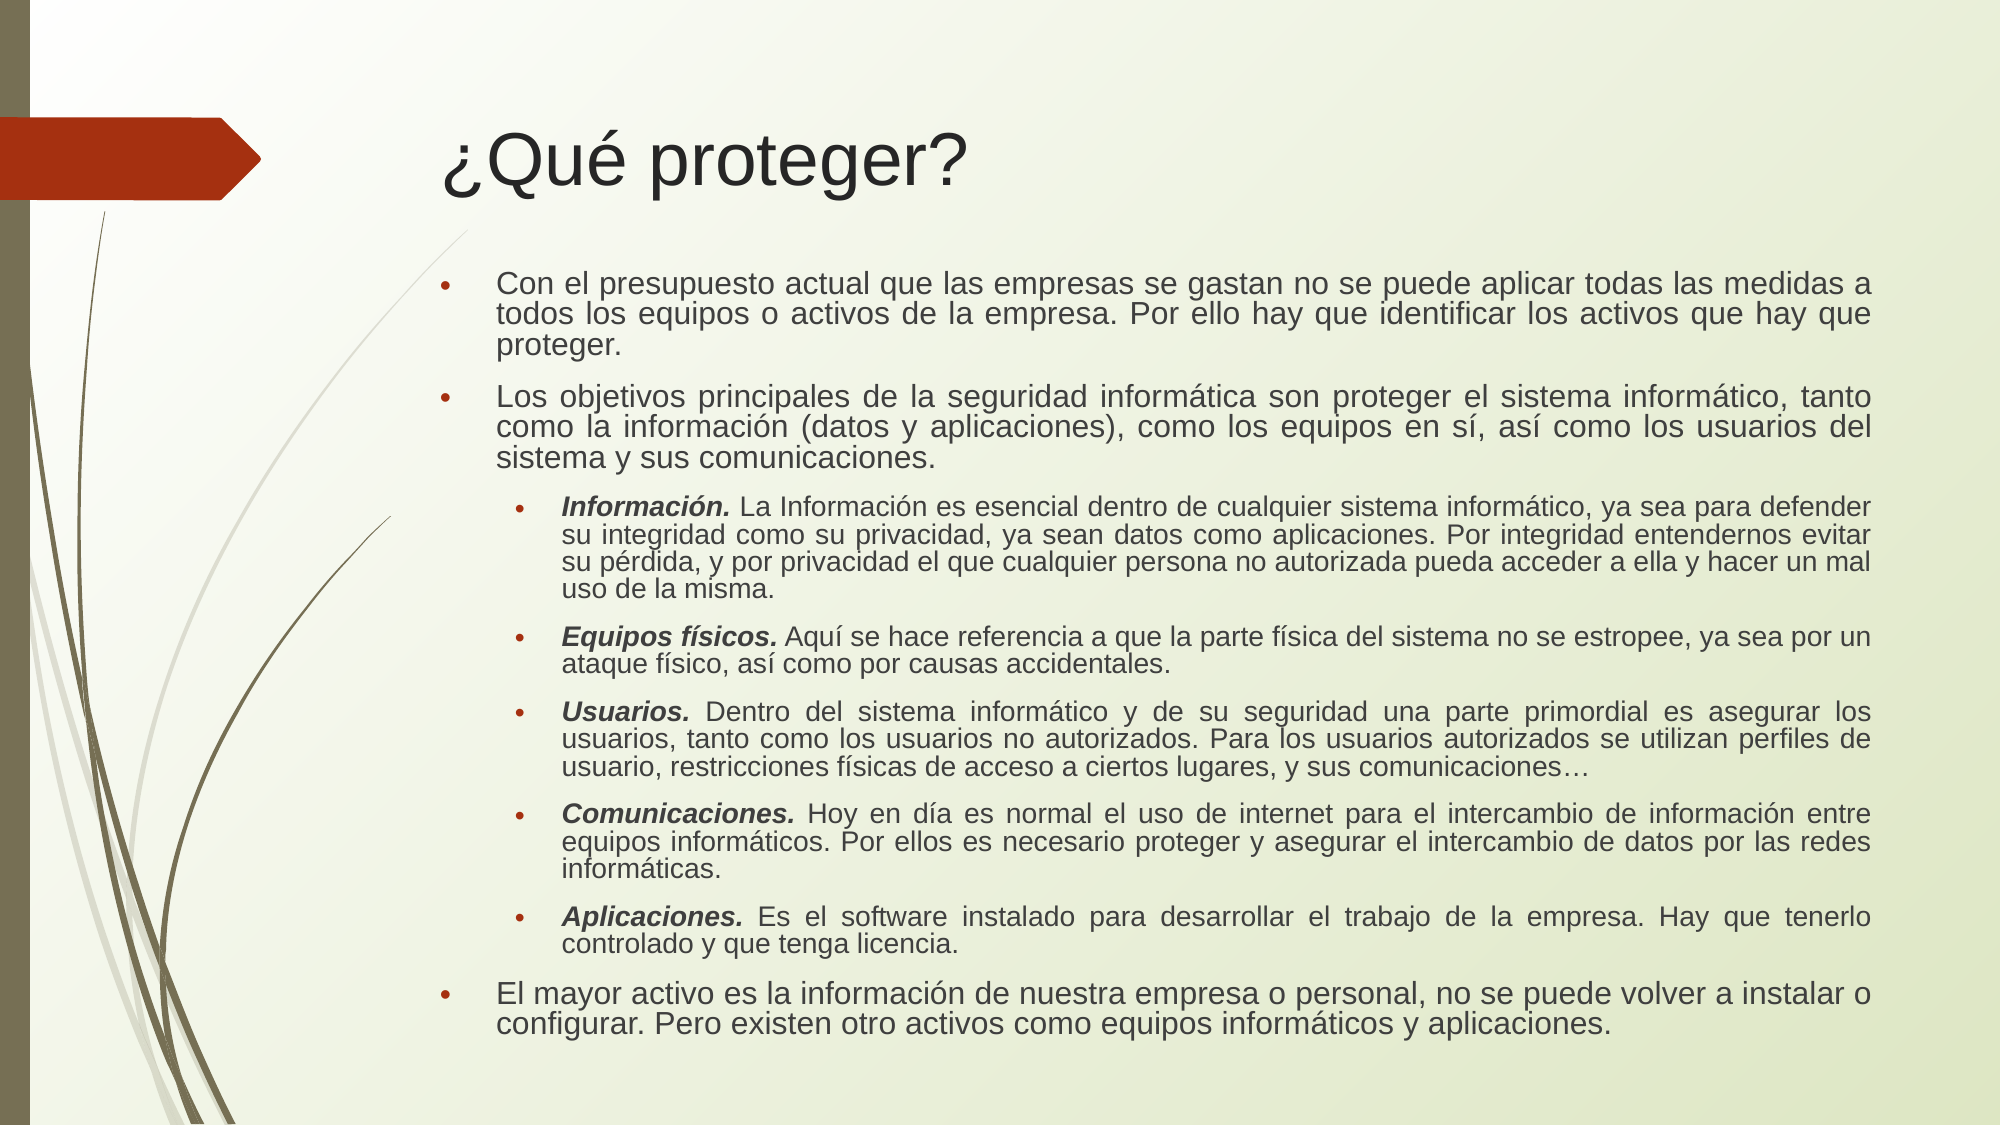

# ¿Qué proteger?
Con el presupuesto actual que las empresas se gastan no se puede aplicar todas las medidas a todos los equipos o activos de la empresa. Por ello hay que identificar los activos que hay que proteger.
Los objetivos principales de la seguridad informática son proteger el sistema informático, tanto como la información (datos y aplicaciones), como los equipos en sí, así como los usuarios del sistema y sus comunicaciones.
Información. La Información es esencial dentro de cualquier sistema informático, ya sea para defender su integridad como su privacidad, ya sean datos como aplicaciones. Por integridad entendernos evitar su pérdida, y por privacidad el que cualquier persona no autorizada pueda acceder a ella y hacer un mal uso de la misma.
Equipos físicos. Aquí se hace referencia a que la parte física del sistema no se estropee, ya sea por un ataque físico, así como por causas accidentales.
Usuarios. Dentro del sistema informático y de su seguridad una parte primordial es asegurar los usuarios, tanto como los usuarios no autorizados. Para los usuarios autorizados se utilizan perfiles de usuario, restricciones físicas de acceso a ciertos lugares, y sus comunicaciones…
Comunicaciones. Hoy en día es normal el uso de internet para el intercambio de información entre equipos informáticos. Por ellos es necesario proteger y asegurar el intercambio de datos por las redes informáticas.
Aplicaciones. Es el software instalado para desarrollar el trabajo de la empresa. Hay que tenerlo controlado y que tenga licencia.
El mayor activo es la información de nuestra empresa o personal, no se puede volver a instalar o configurar. Pero existen otro activos como equipos informáticos y aplicaciones.